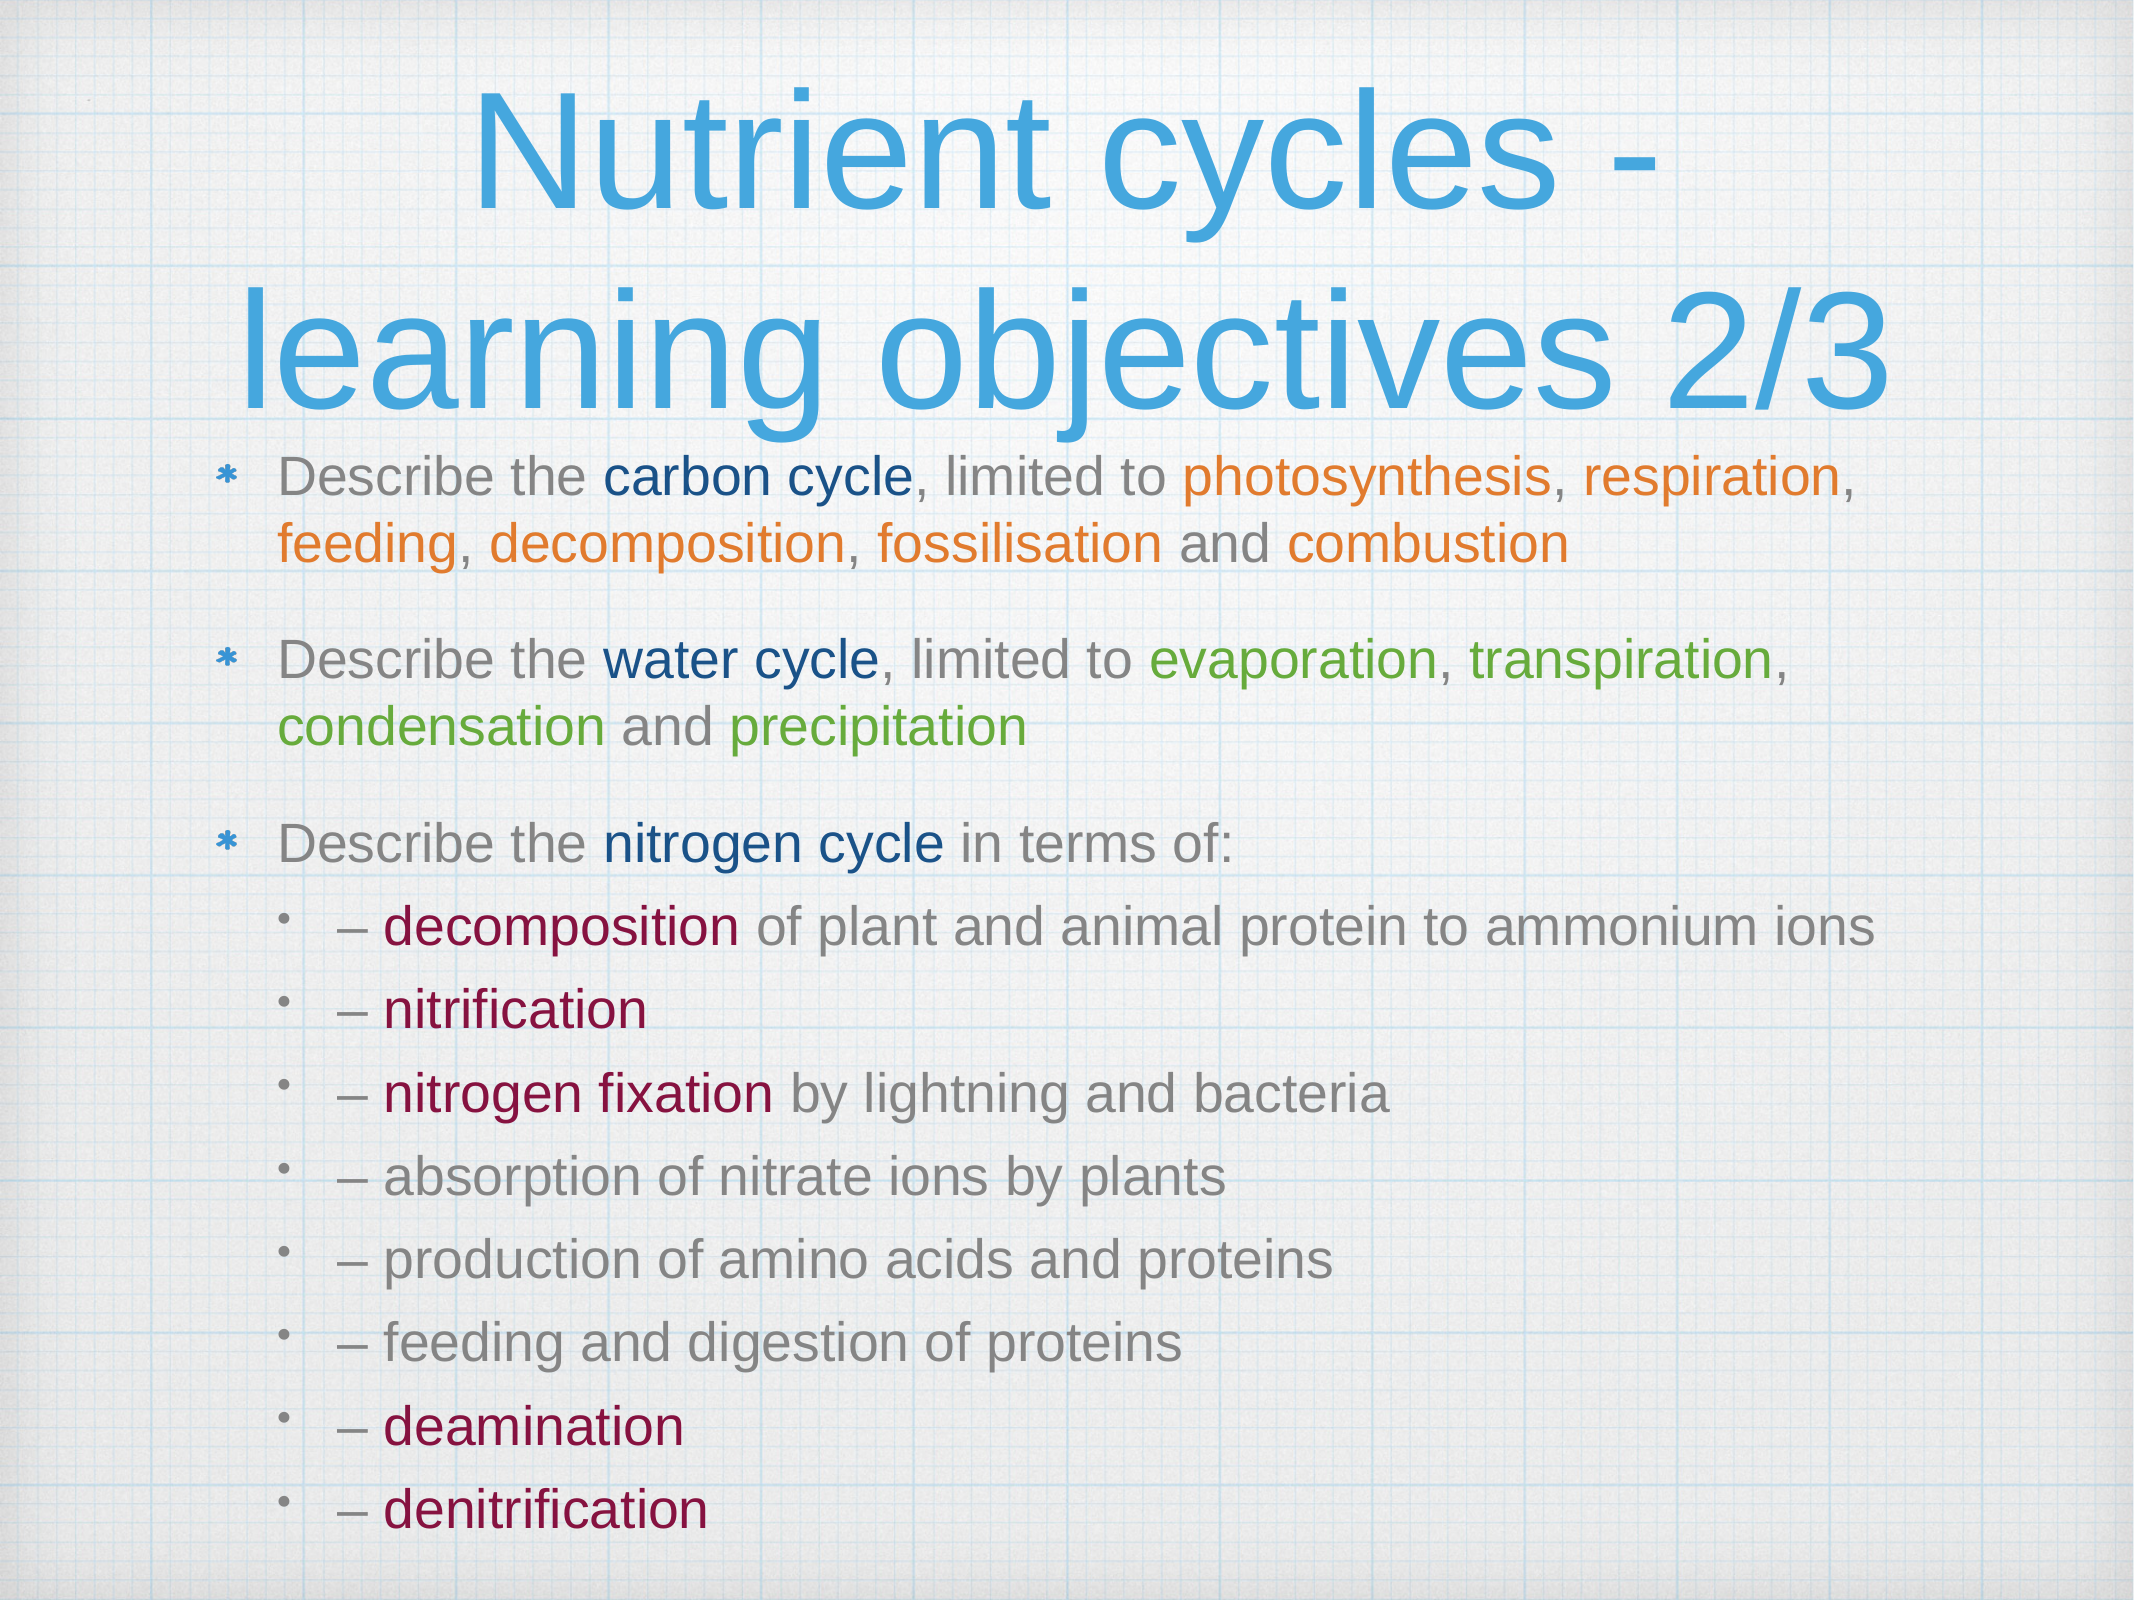

# Nutrient cycles - learning objectives 2/3
Describe the carbon cycle, limited to photosynthesis, respiration, feeding, decomposition, fossilisation and combustion
Describe the water cycle, limited to evaporation, transpiration, condensation and precipitation
Describe the nitrogen cycle in terms of:
– decomposition of plant and animal protein to ammonium ions
– nitrification
– nitrogen fixation by lightning and bacteria
– absorption of nitrate ions by plants
– production of amino acids and proteins
– feeding and digestion of proteins
– deamination
– denitrification